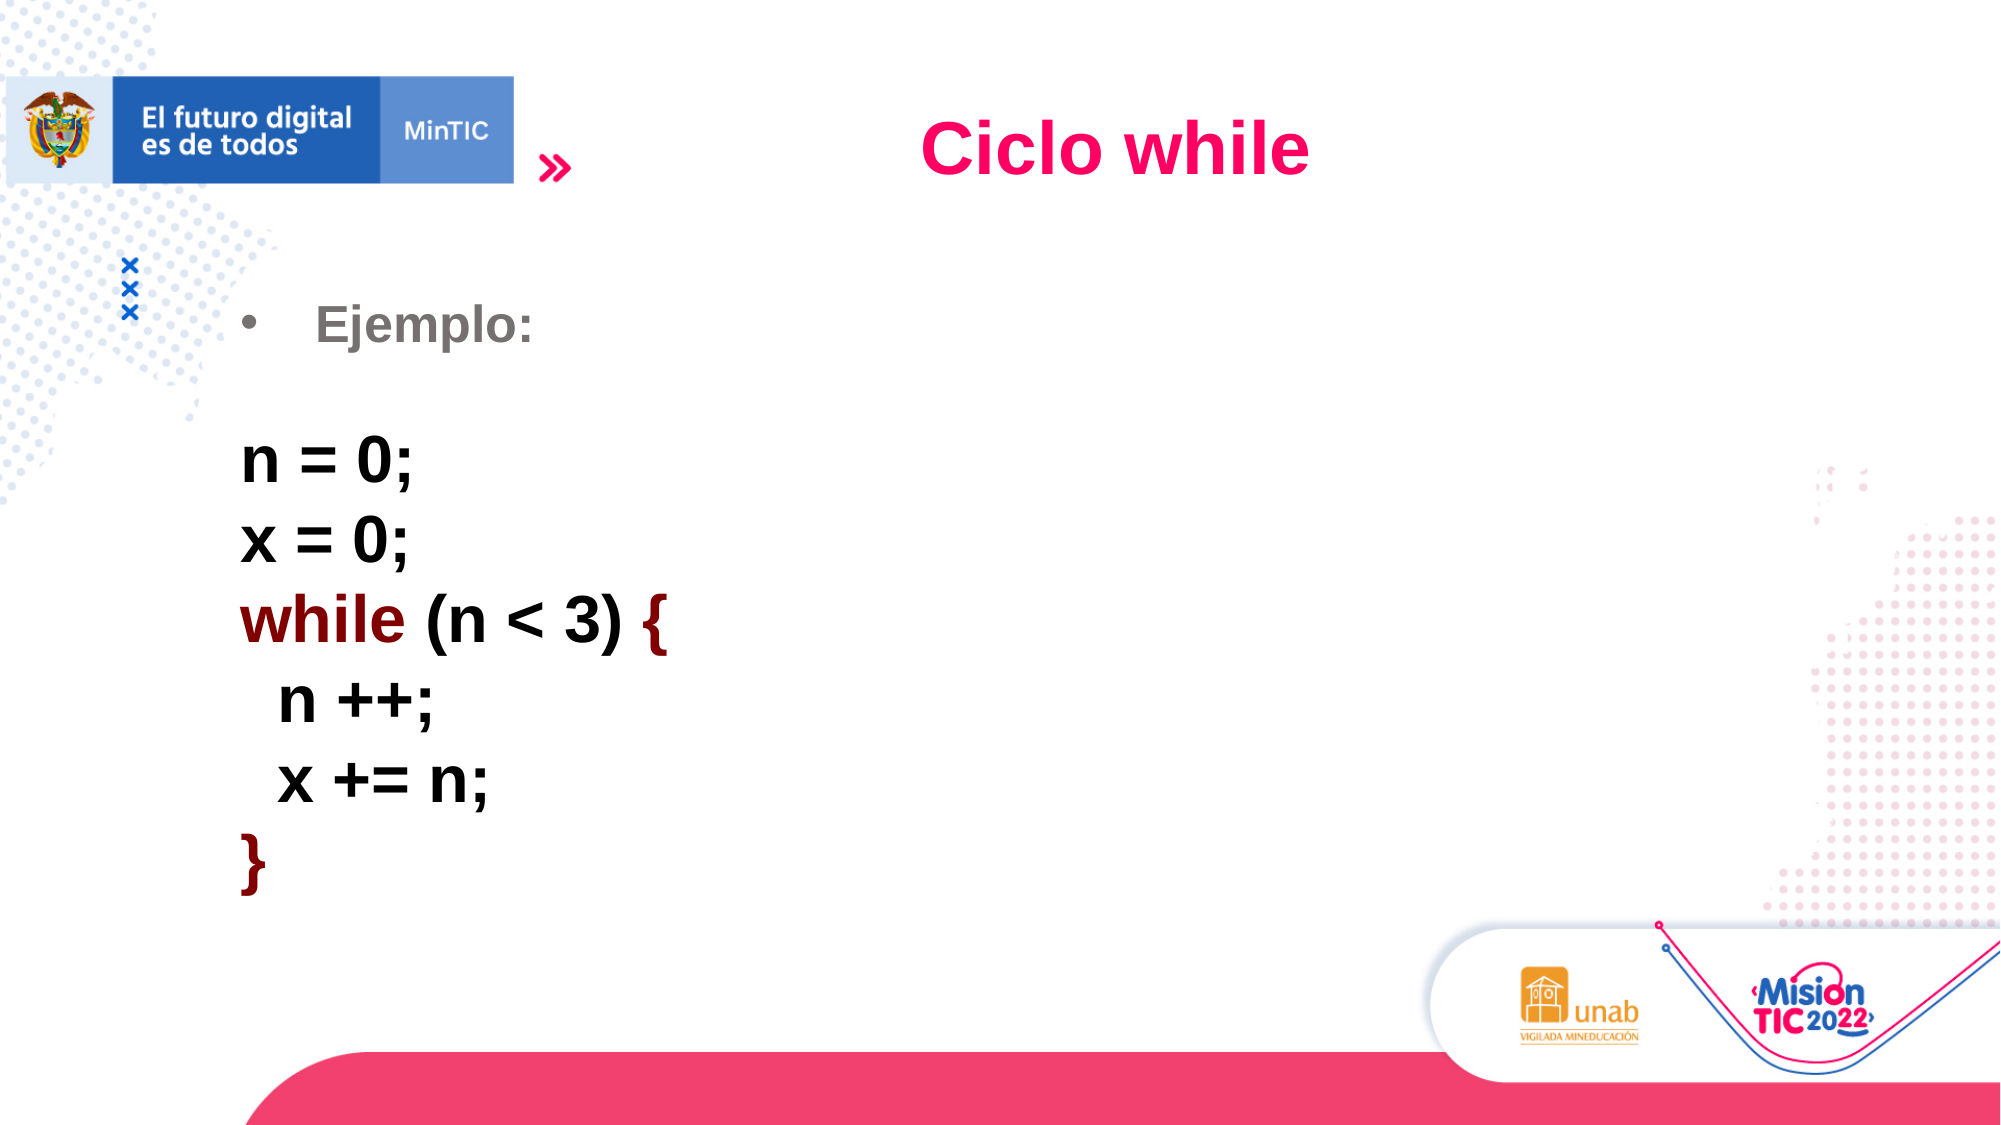

Ciclo while
Ejemplo:

n = 0;
x = 0;
while (n < 3) {
  n ++;
  x += n;
}